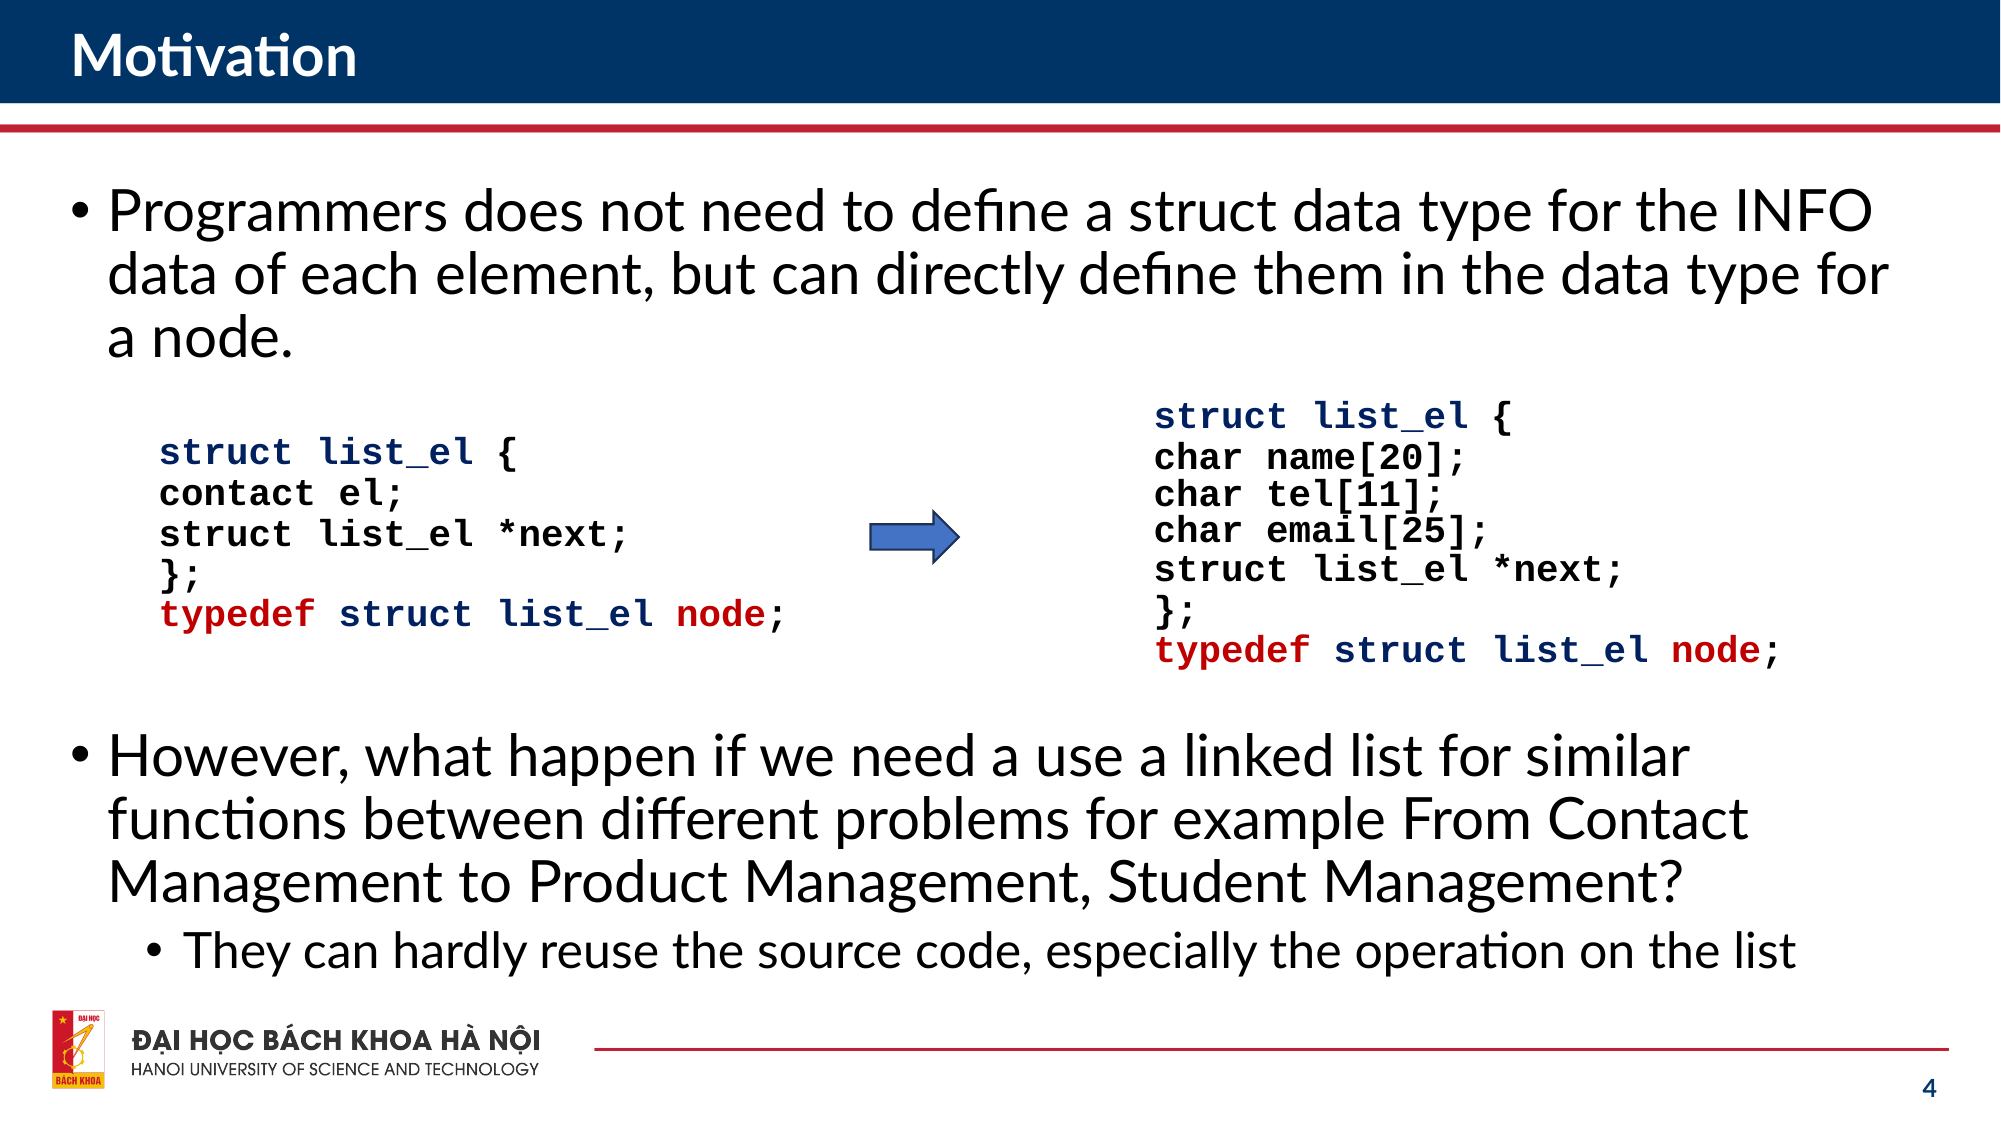

# Motivation
Programmers does not need to define a struct data type for the INFO data of each element, but can directly define them in the data type for a node.

However, what happen if we need a use a linked list for similar functions between different problems for example From Contact Management to Product Management, Student Management?
They can hardly reuse the source code, especially the operation on the list

struct list_el {
char name[20];
char tel[11];
char email[25];
struct list_el *next;
};
typedef struct list_el node;
struct list_el {
contact el;
struct list_el *next;
};
typedef struct list_el node;

4